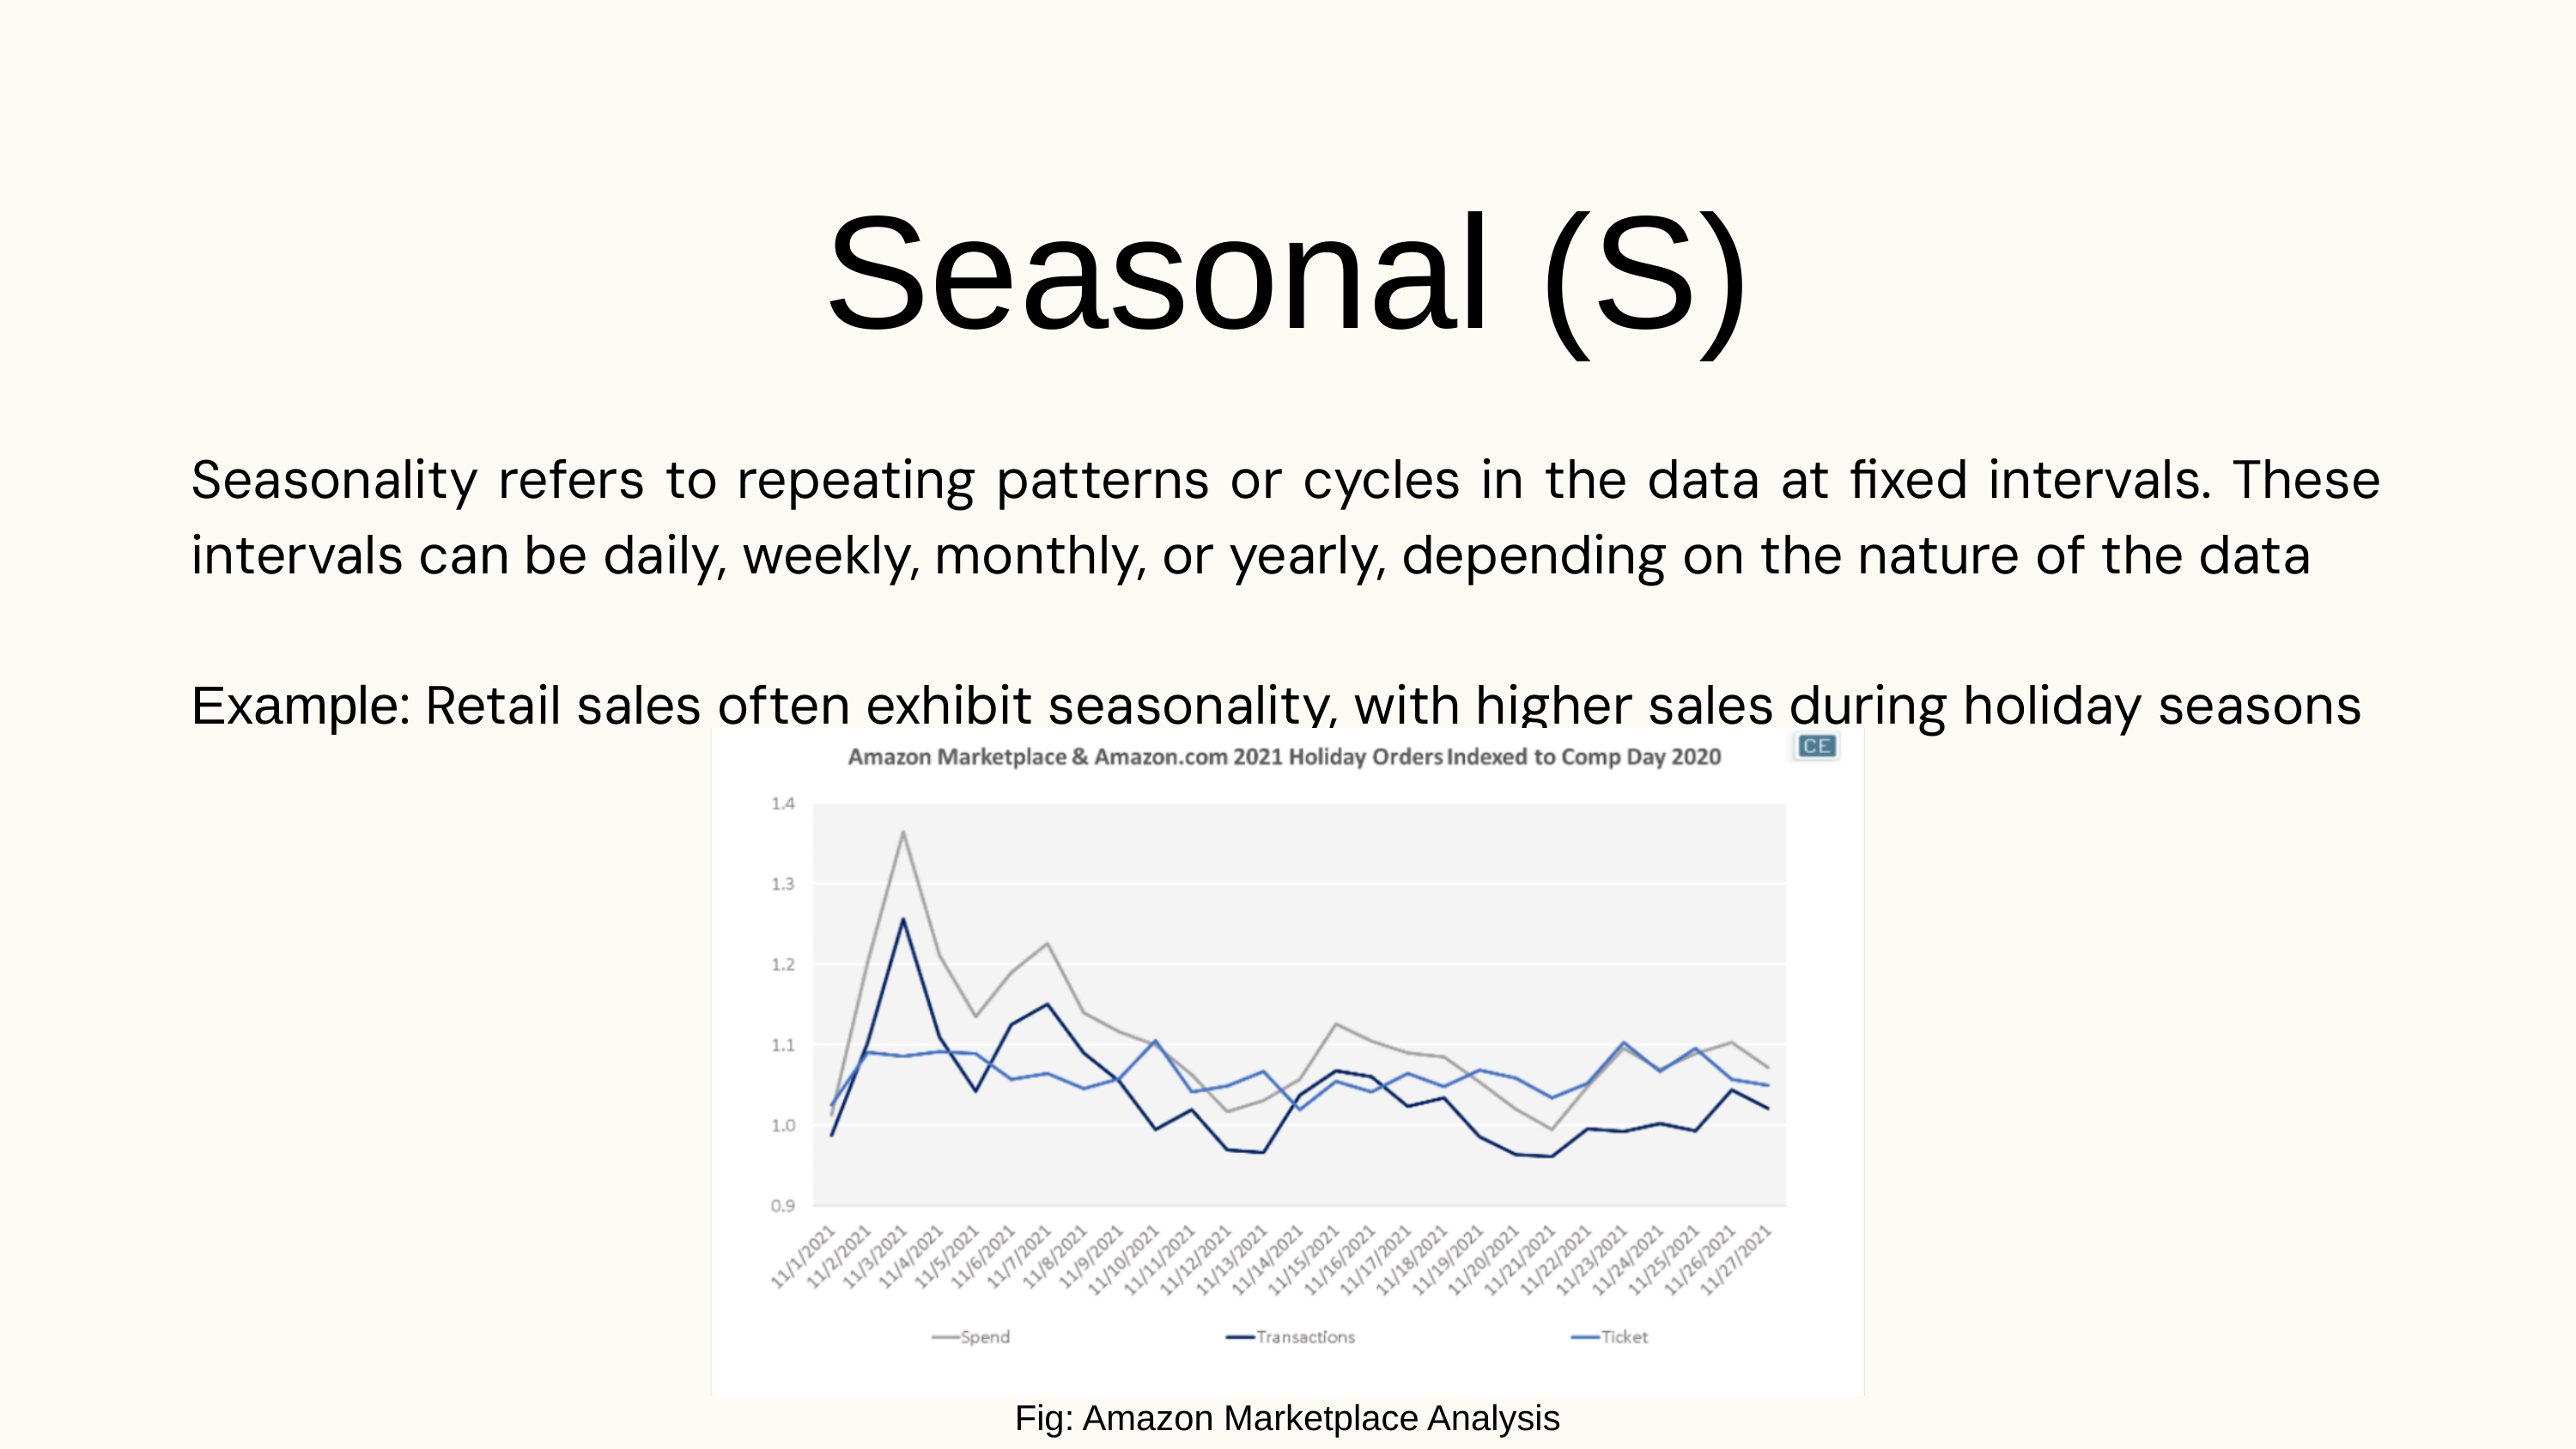

Seasonal (S)
Seasonality refers to repeating patterns or cycles in the data at fixed intervals. These intervals can be daily, weekly, monthly, or yearly, depending on the nature of the data

Example: Retail sales often exhibit seasonality, with higher sales during holiday seasons

Fig: Amazon Marketplace Analysis